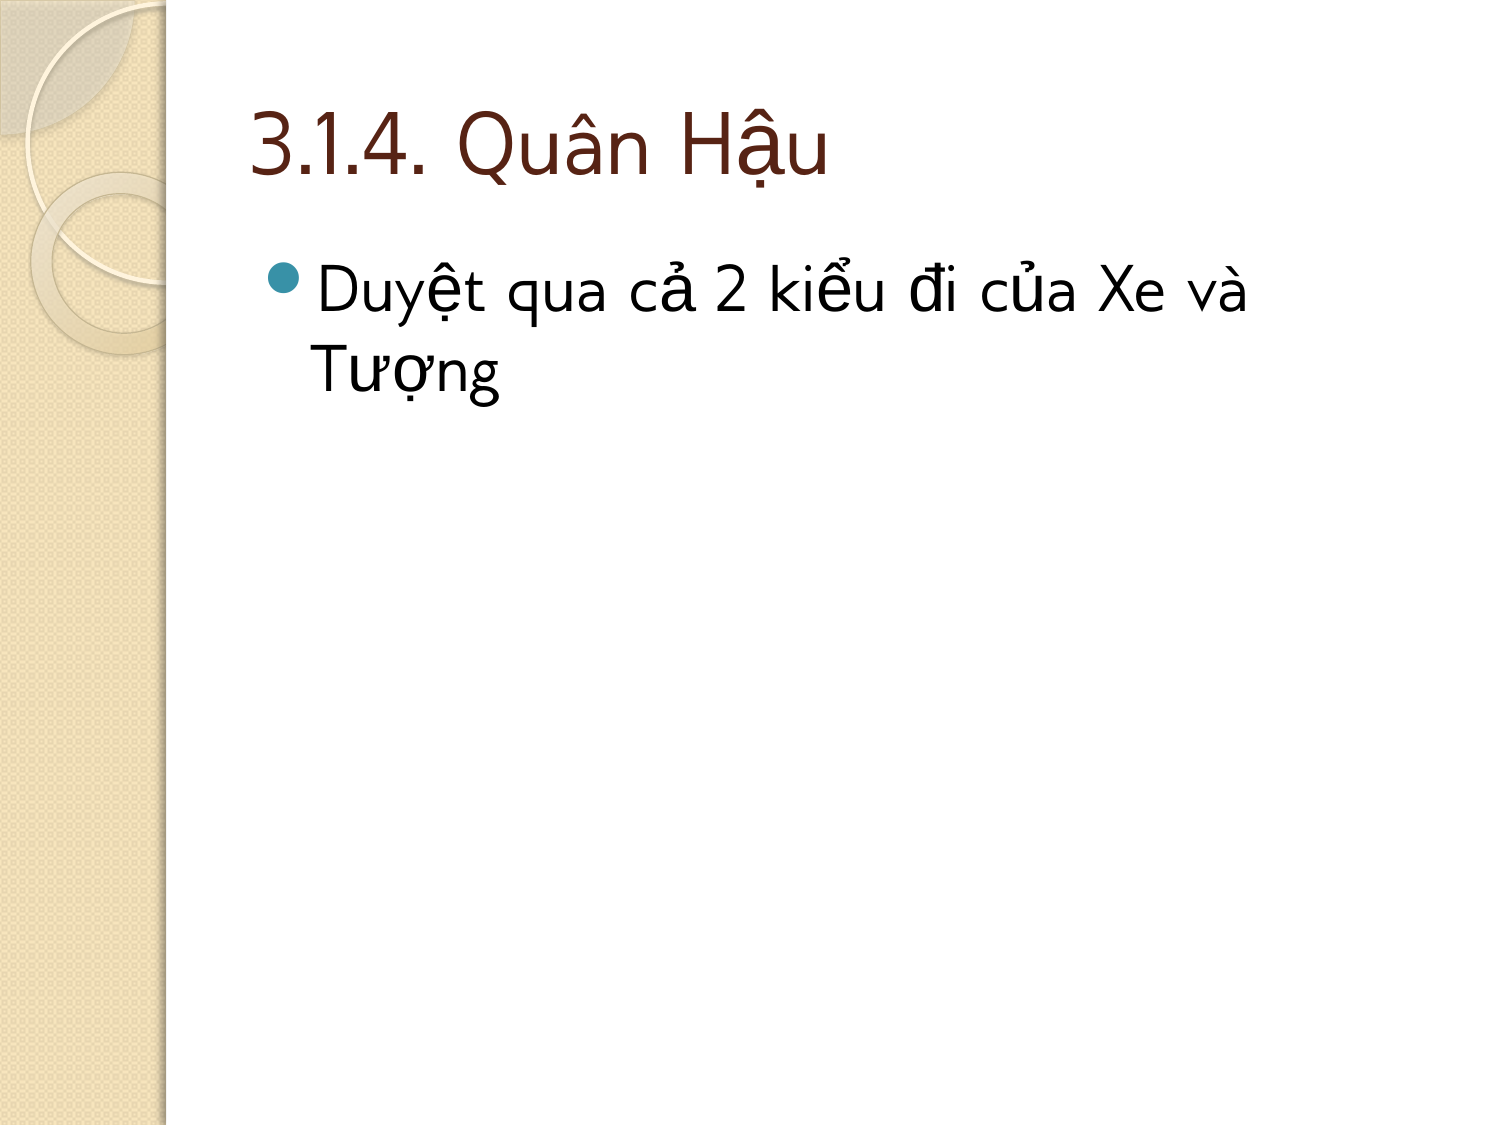

# 3.1.4. Quân Hậu
Duyệt qua cả 2 kiểu đi của Xe và Tượng